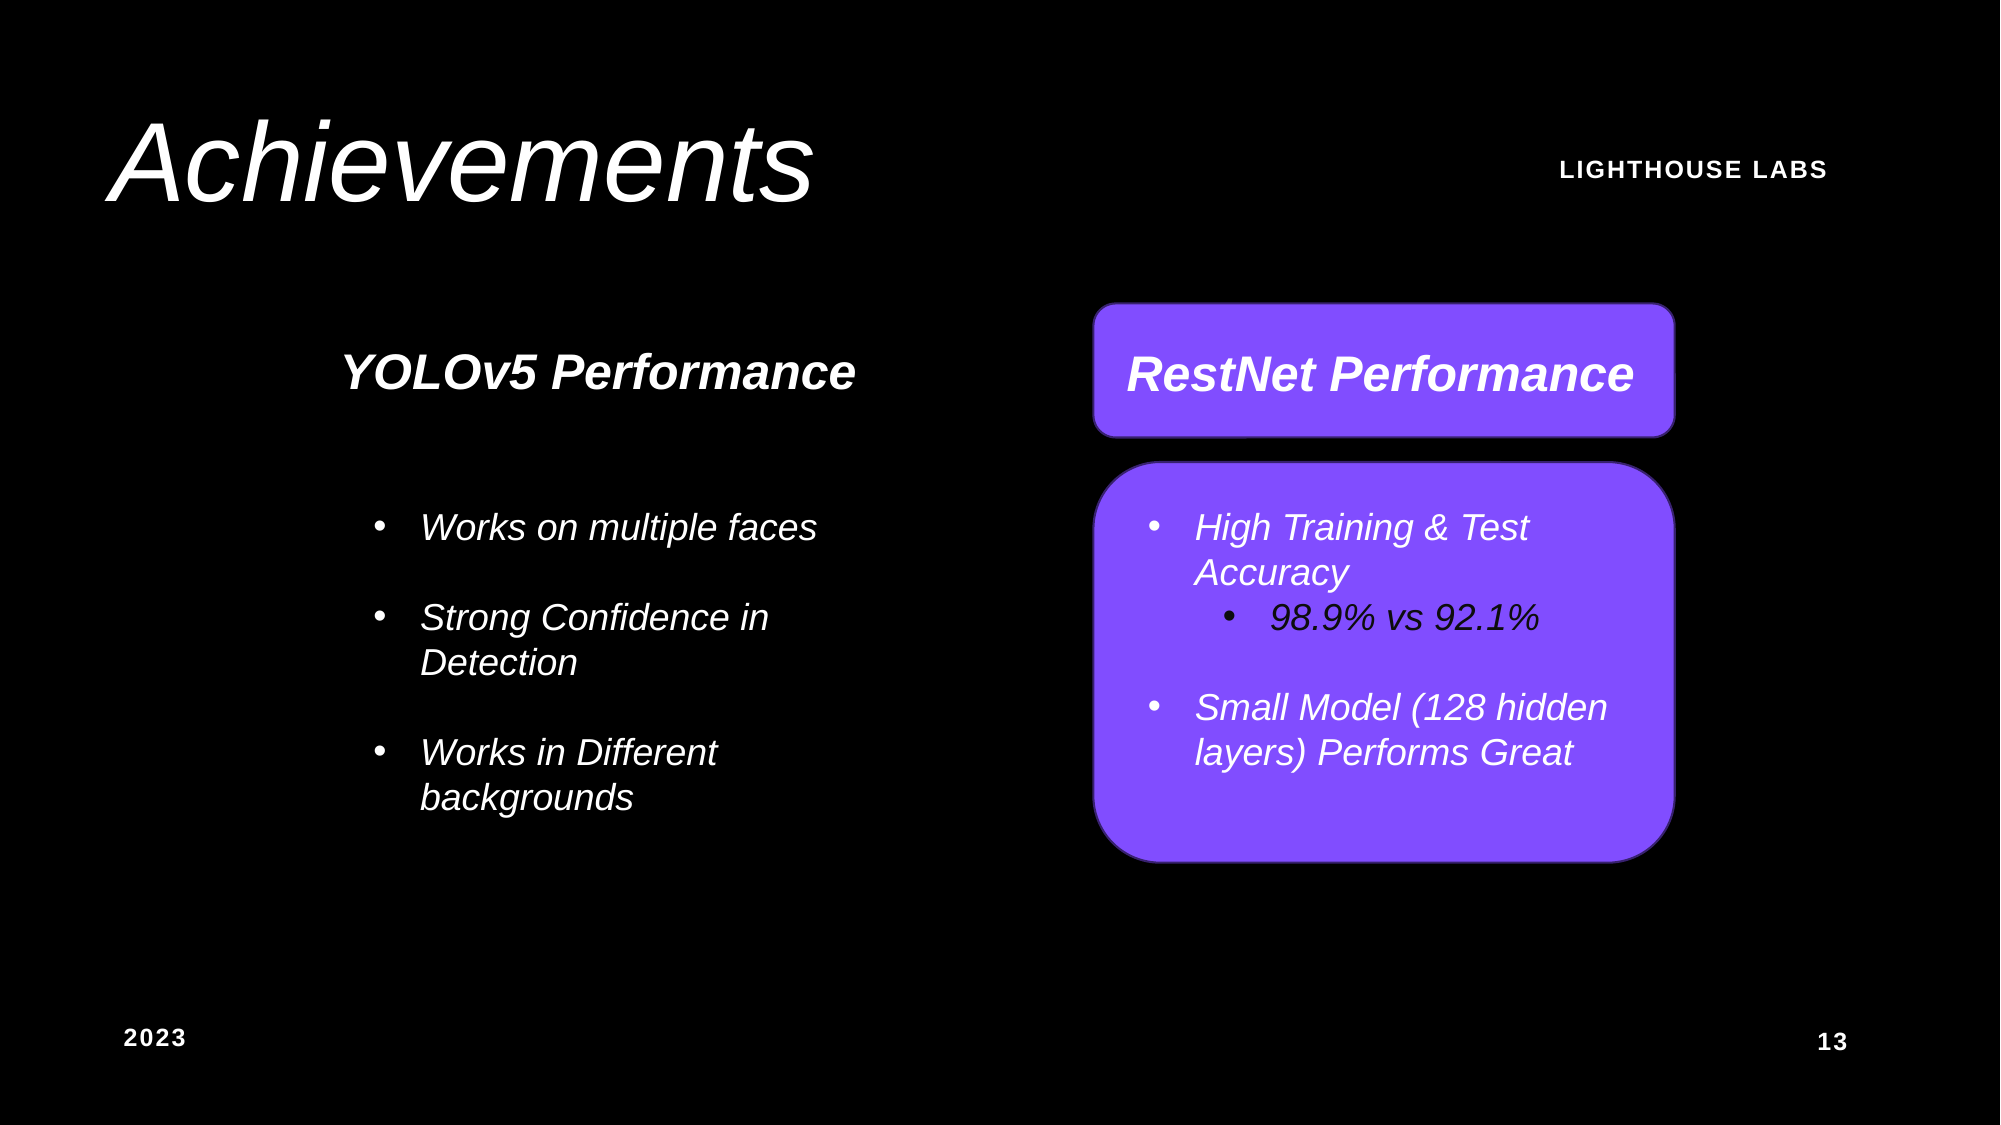

# Achievements
LightHouse labs

YOLOv5 Performance
RestNet Performance

High Training & Test Accuracy
98.9% vs 92.1%

Small Model (128 hidden layers) Performs Great
Works on multiple faces

Strong Confidence in Detection

Works in Different backgrounds
2023
13